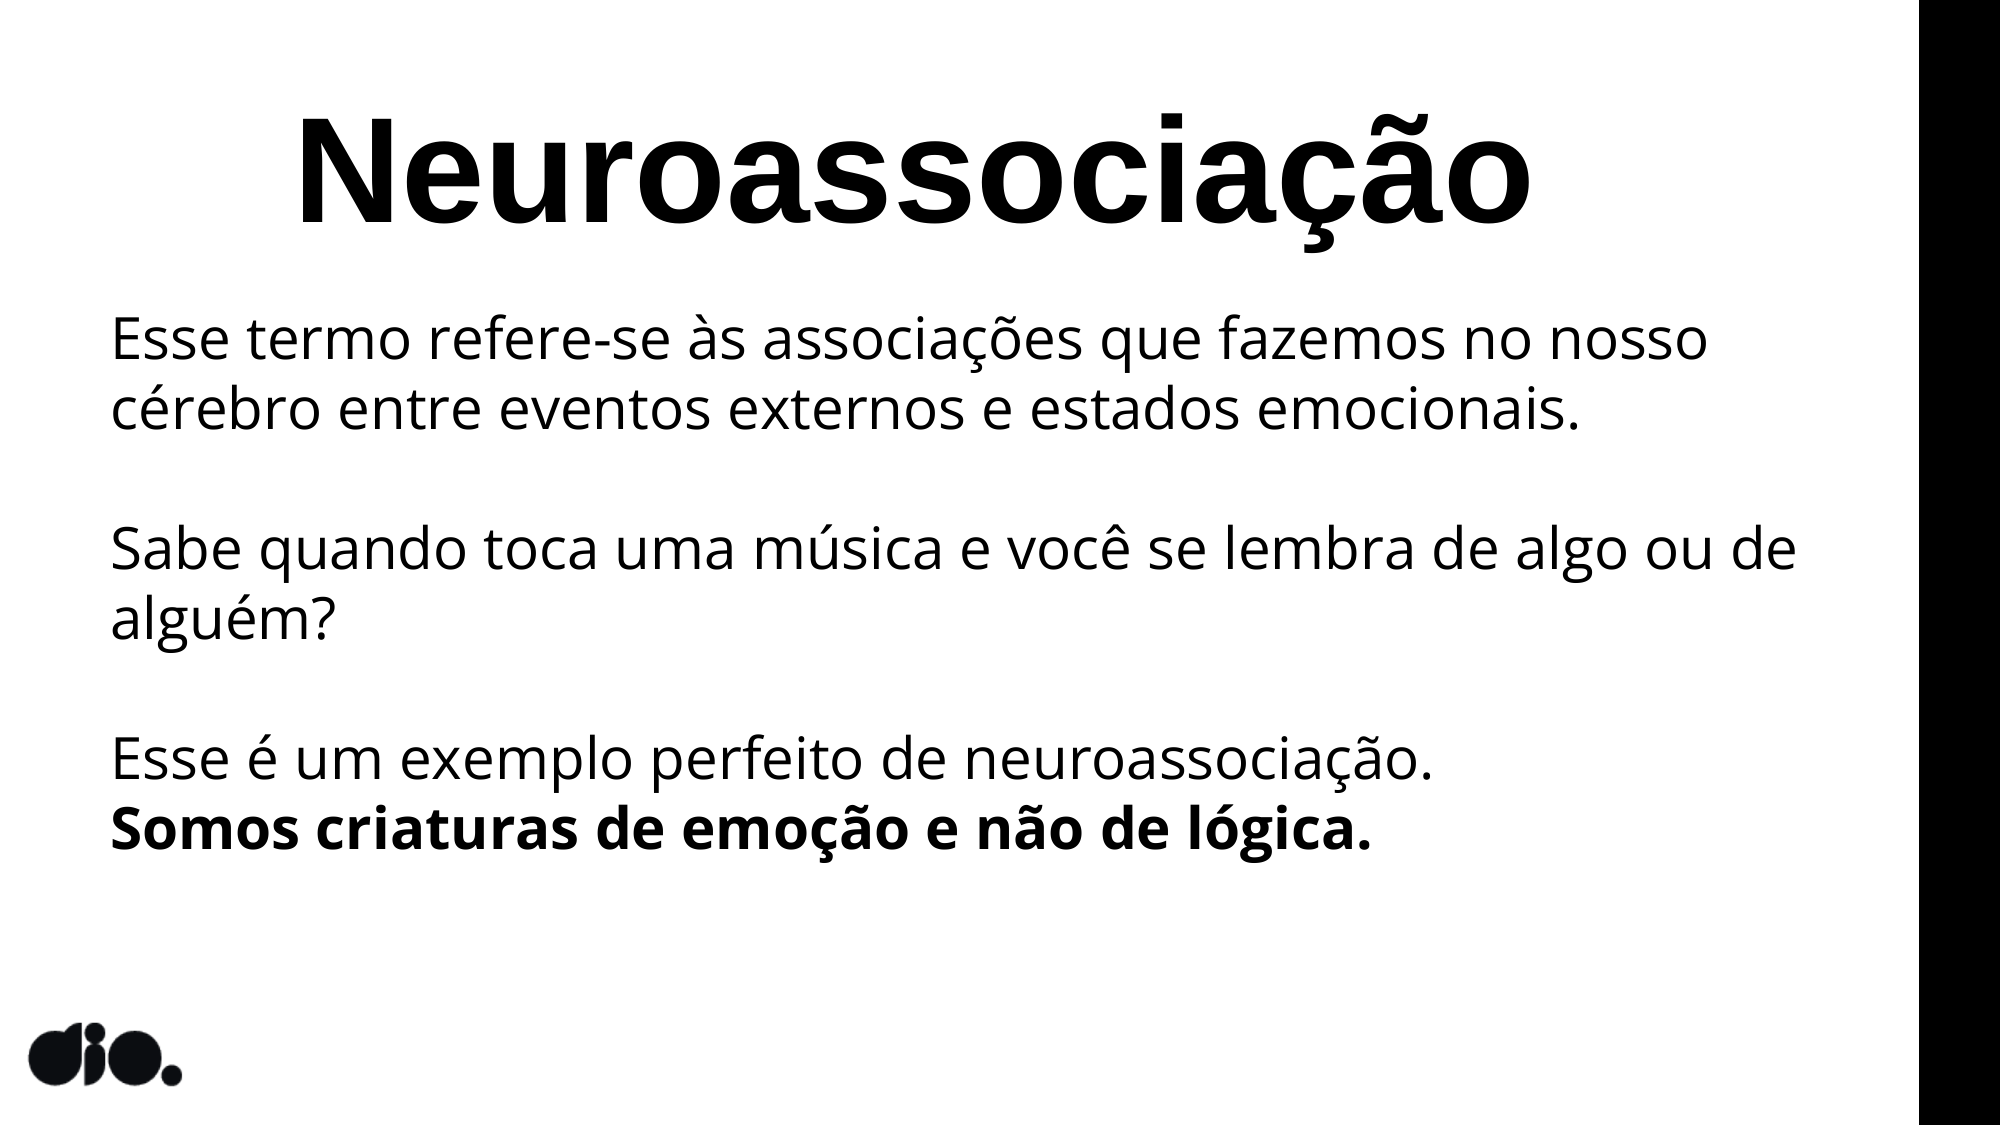

Neuroassociação
Esse termo refere-se às associações que fazemos no nosso cérebro entre eventos externos e estados emocionais.

Sabe quando toca uma música e você se lembra de algo ou de alguém?

Esse é um exemplo perfeito de neuroassociação.
Somos criaturas de emoção e não de lógica.